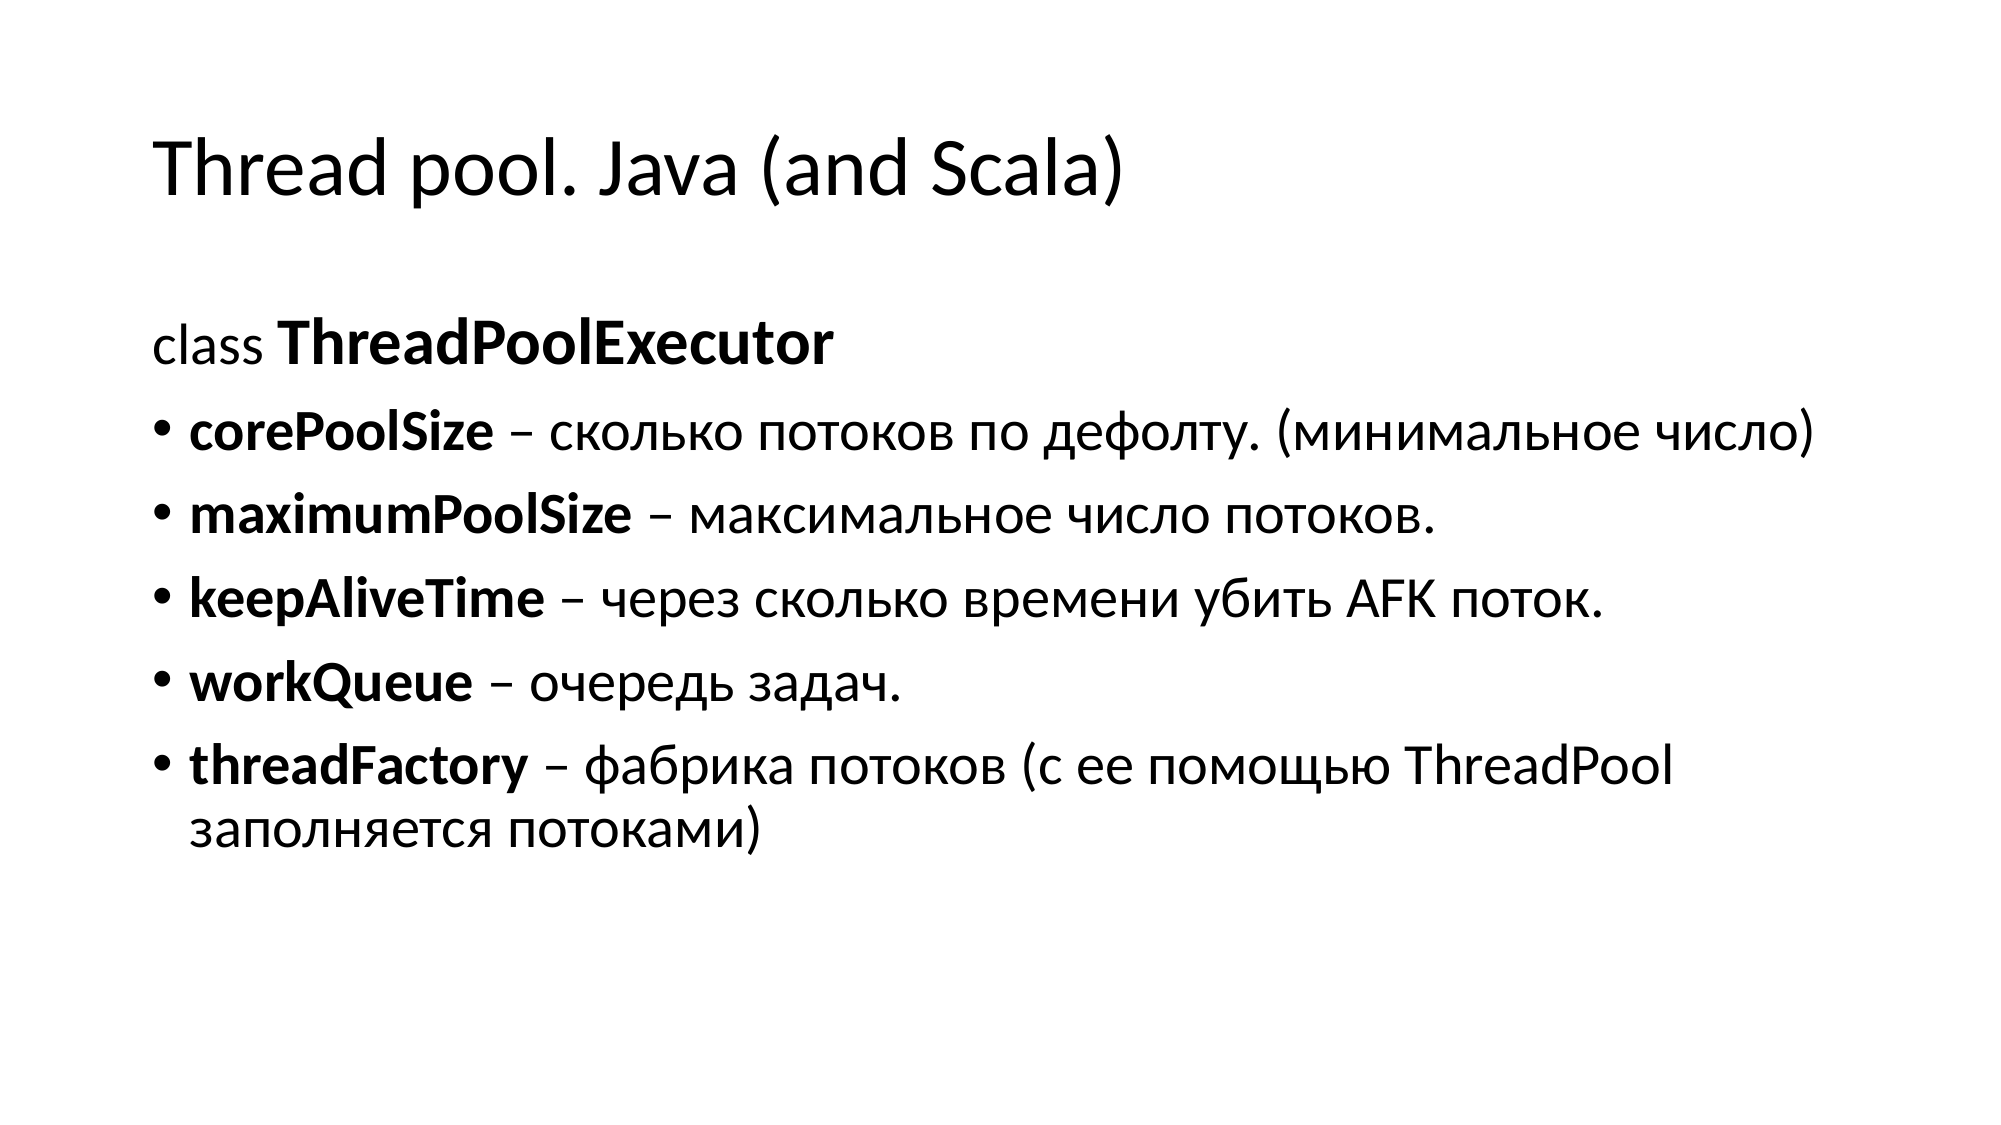

# Thread pool. Java (and Scala)
class ThreadPoolExecutor
corePoolSize – сколько потоков по дефолту. (минимальное число)
maximumPoolSize – максимальное число потоков.
keepAliveTime – через сколько времени убить AFK поток.
workQueue – очередь задач.
threadFactory – фабрика потоков (с ее помощью ThreadPool заполняется потоками)